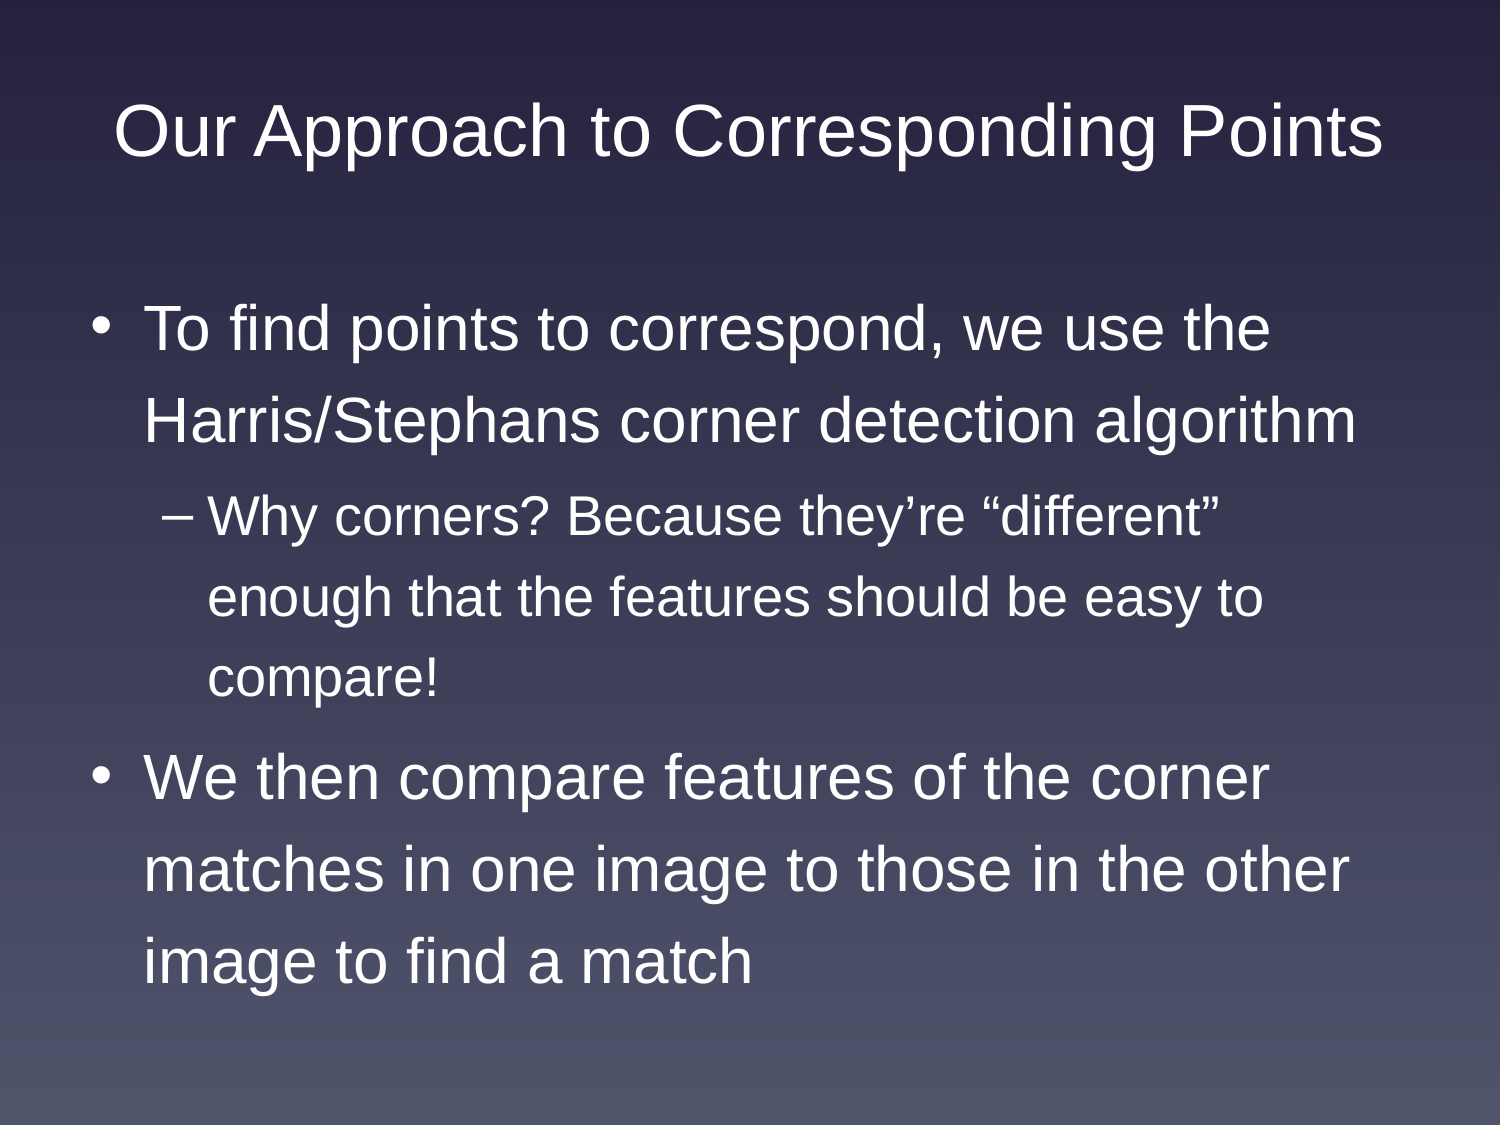

# Our Approach to Corresponding Points
To find points to correspond, we use the Harris/Stephans corner detection algorithm
Why corners? Because they’re “different” enough that the features should be easy to compare!
We then compare features of the corner matches in one image to those in the other image to find a match